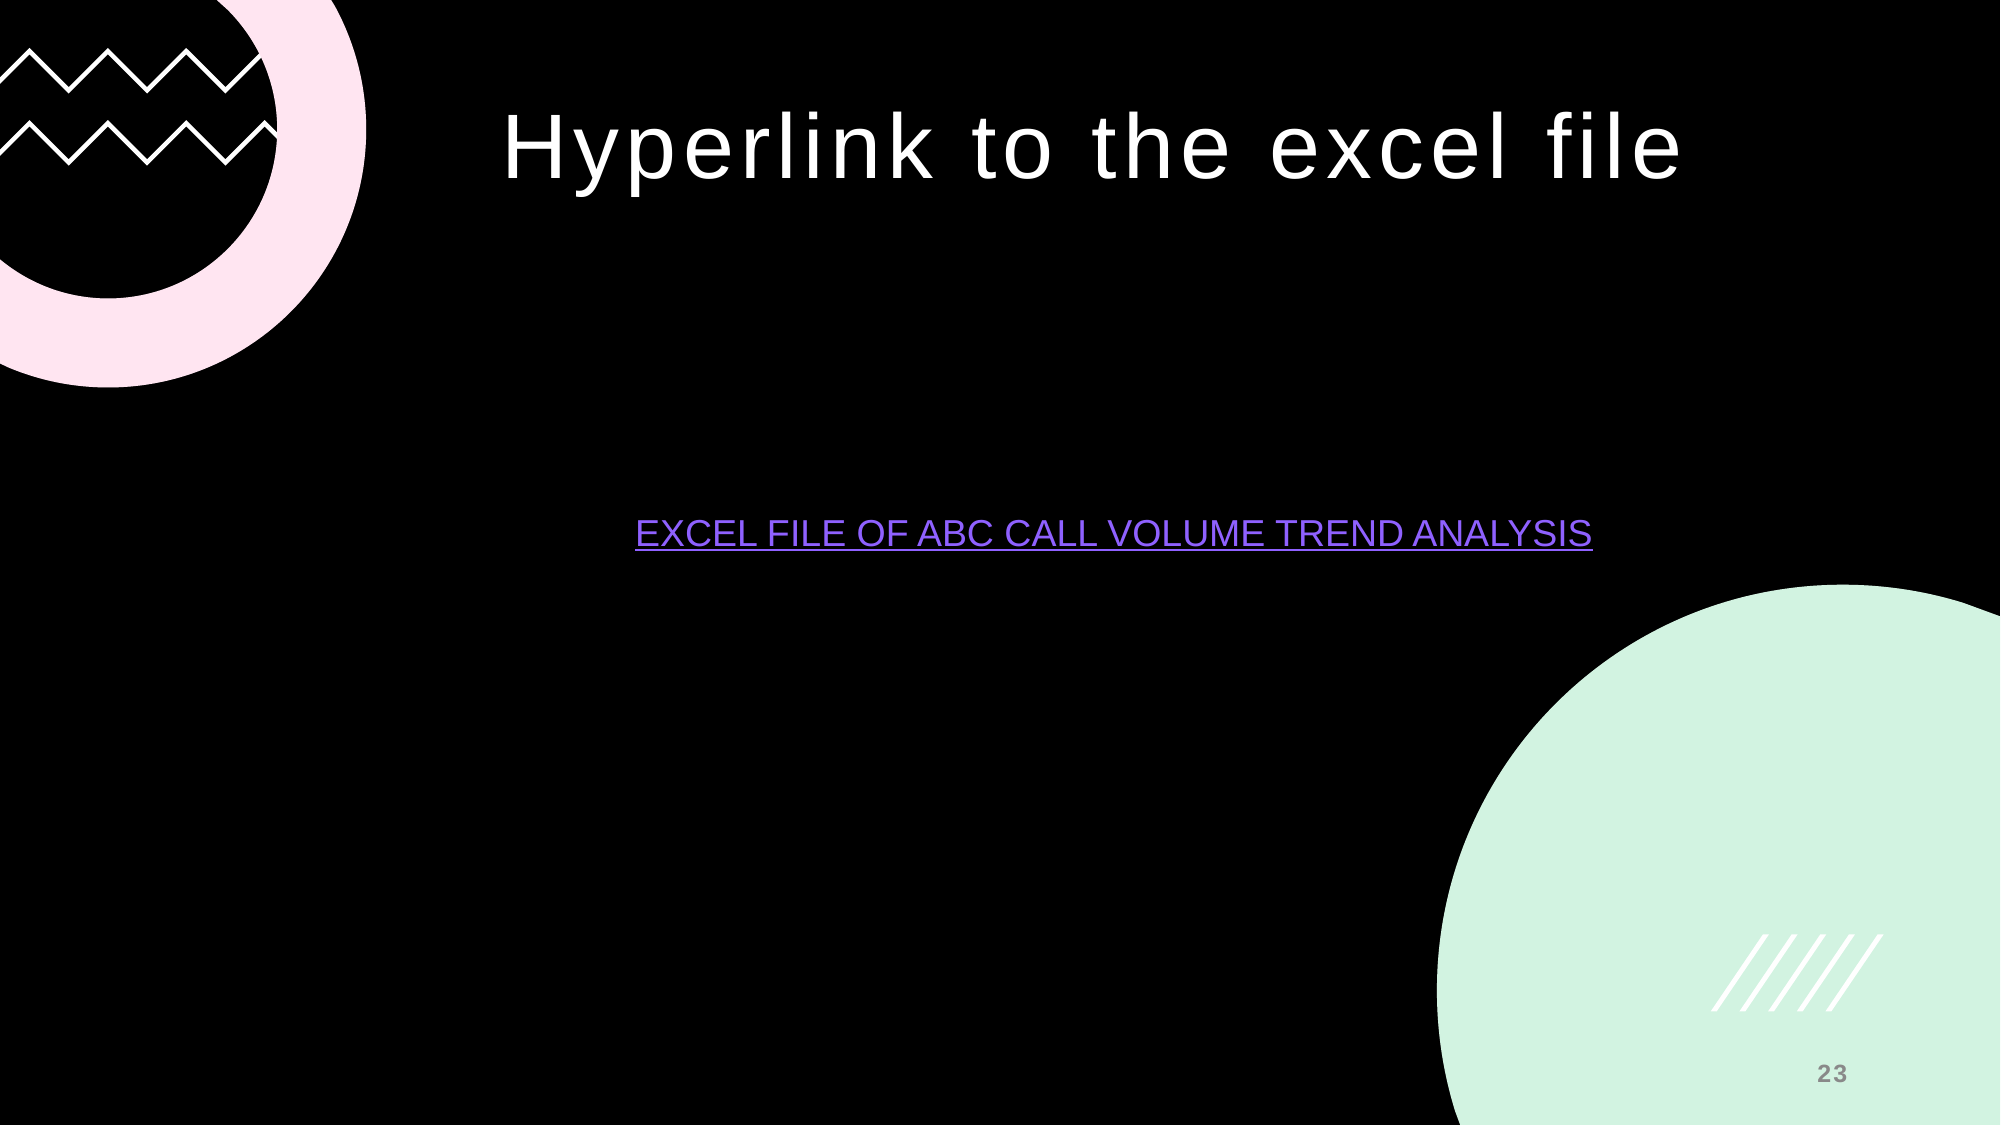

# Hyperlink to the excel file
EXCEL FILE OF ABC CALL VOLUME TREND ANALYSIS
23